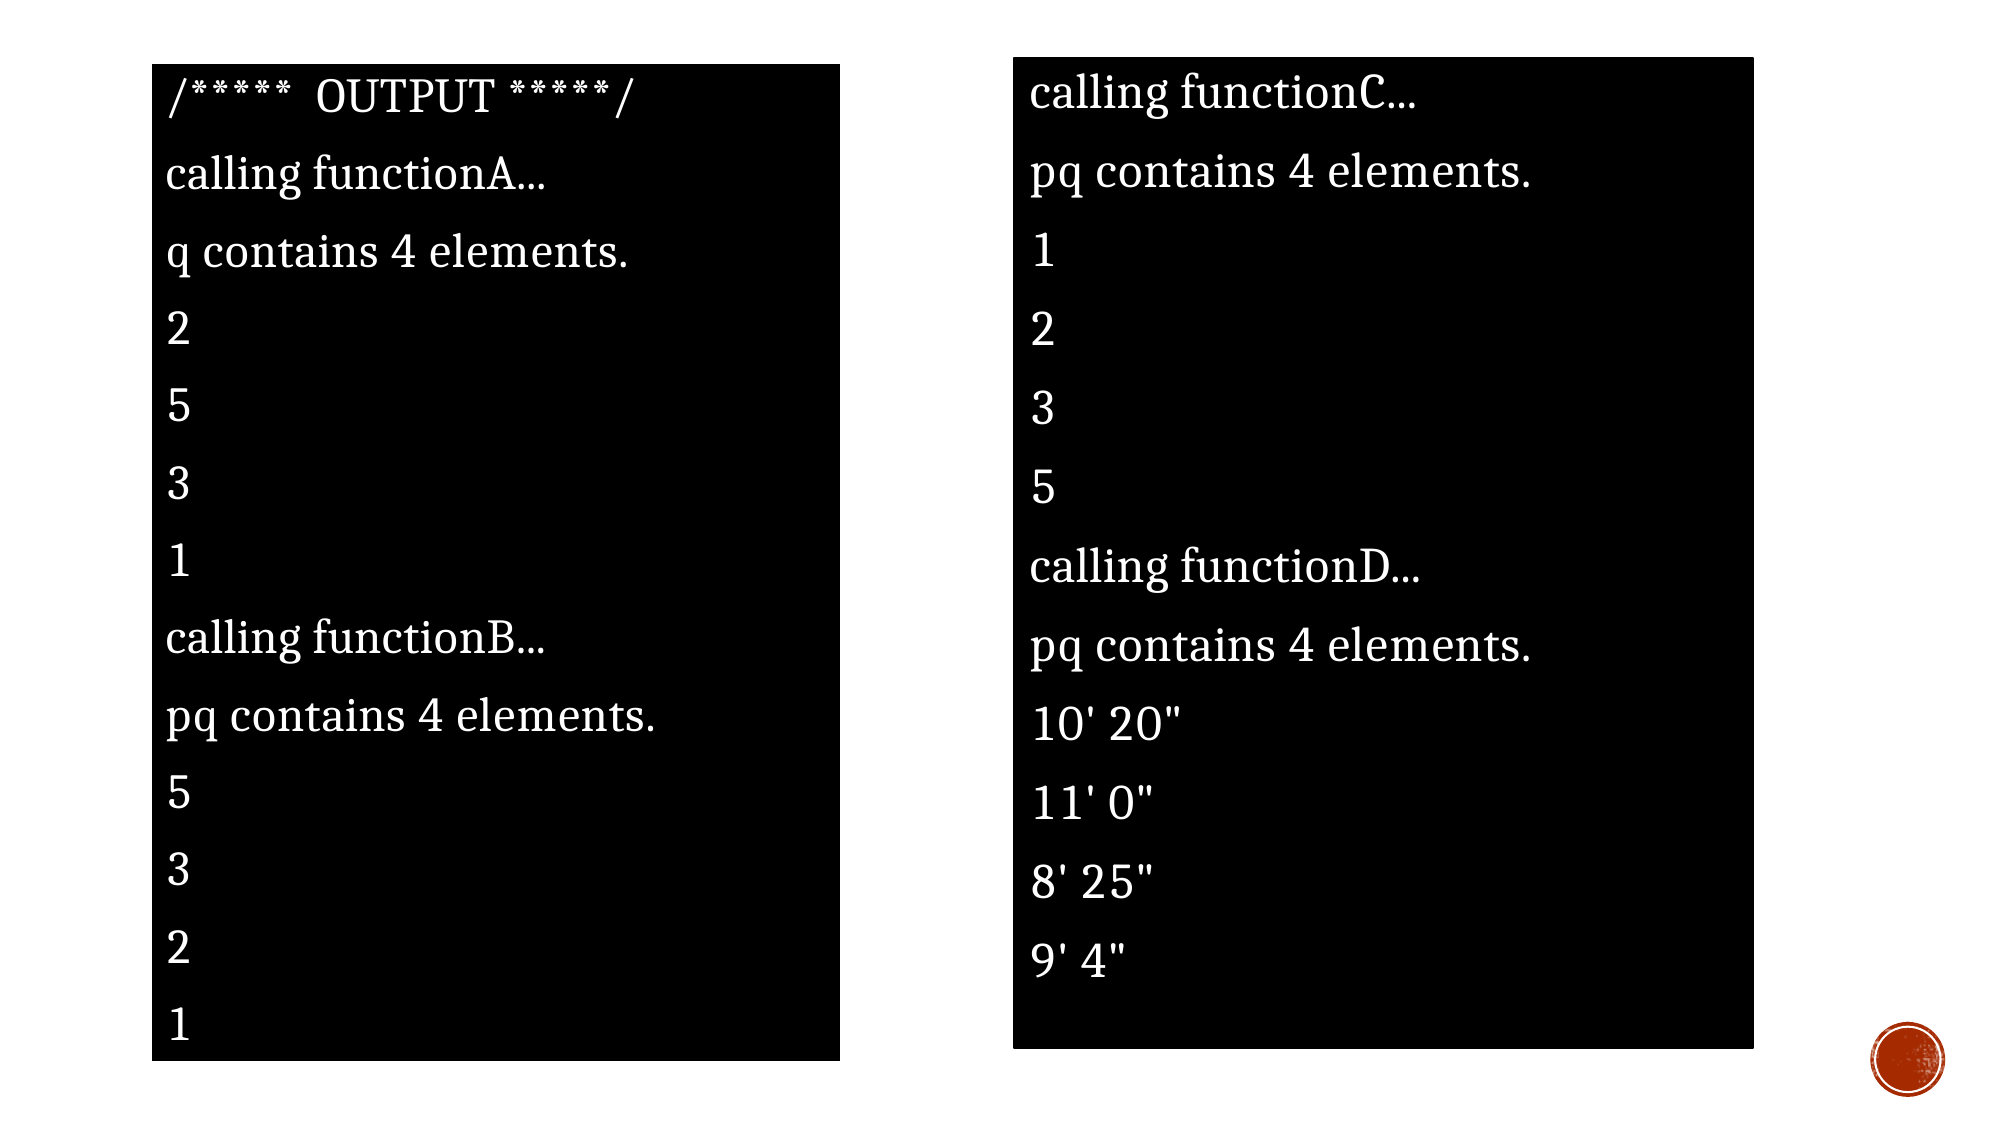

calling functionC...
pq contains 4 elements.
1
2
3
5
calling functionD...
pq contains 4 elements.
10' 20"
11' 0"
8' 25"
9' 4"

/*****  OUTPUT *****/
calling functionA...
q contains 4 elements.
2
5
3
1
calling functionB...
pq contains 4 elements.
5
3
2
1